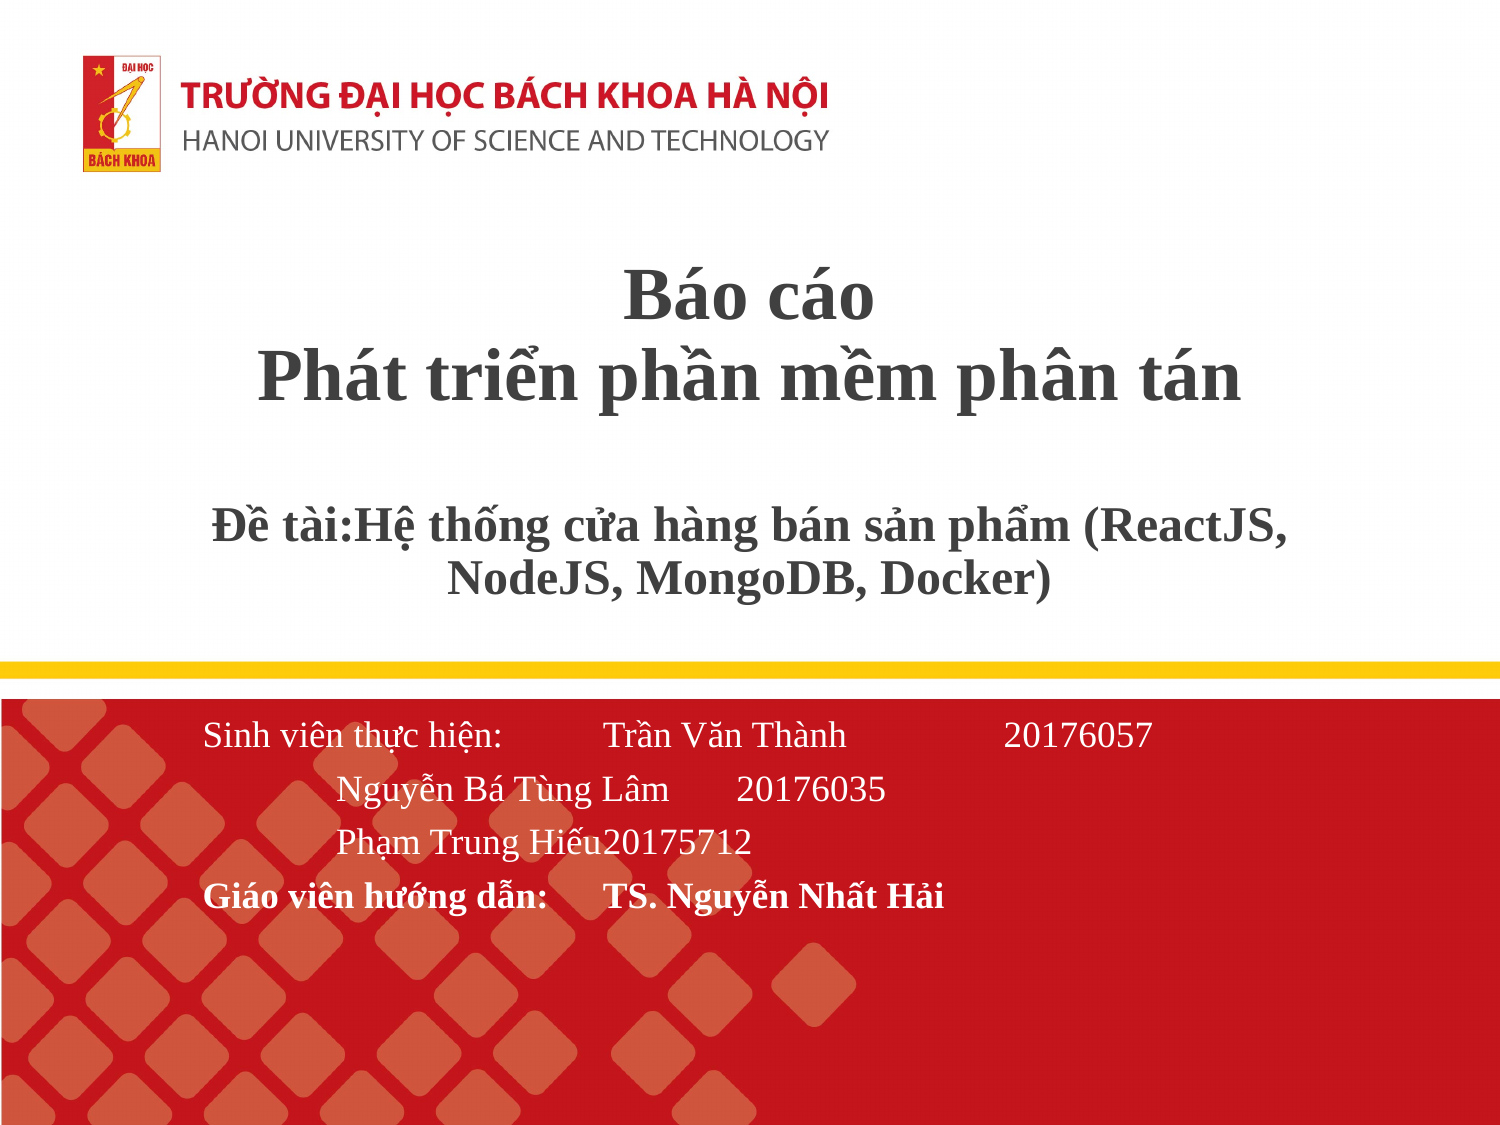

# Báo cáo Phát triển phần mềm phân tán Đề tài:Hệ thống cửa hàng bán sản phẩm (ReactJS, NodeJS, MongoDB, Docker)
Sinh viên thực hiện: 	Trần Văn Thành		20176057
				Nguyễn Bá Tùng Lâm	20176035
				Phạm Trung Hiếu		20175712
Giáo viên hướng dẫn: 	TS. Nguyễn Nhất Hải